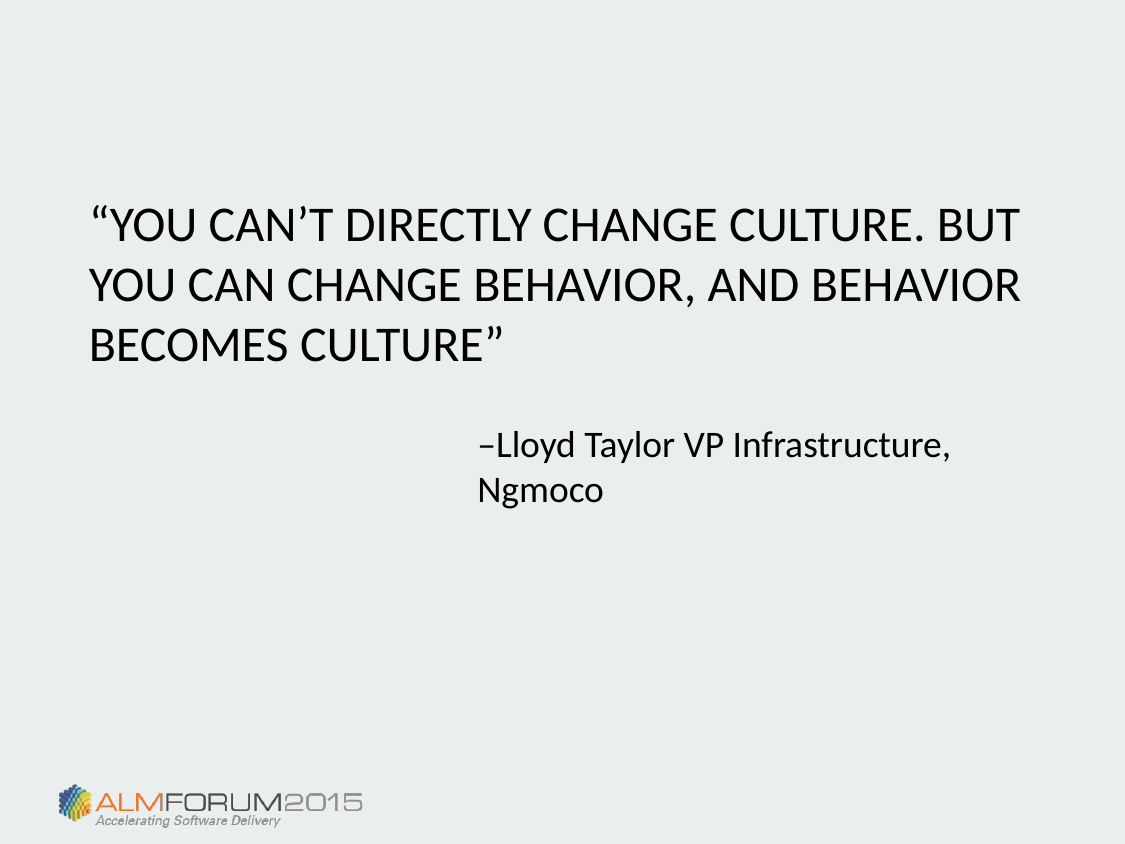

“You can’t directly change culture. But you can change behavior, and behavior becomes culture”
–Lloyd Taylor VP Infrastructure, Ngmoco